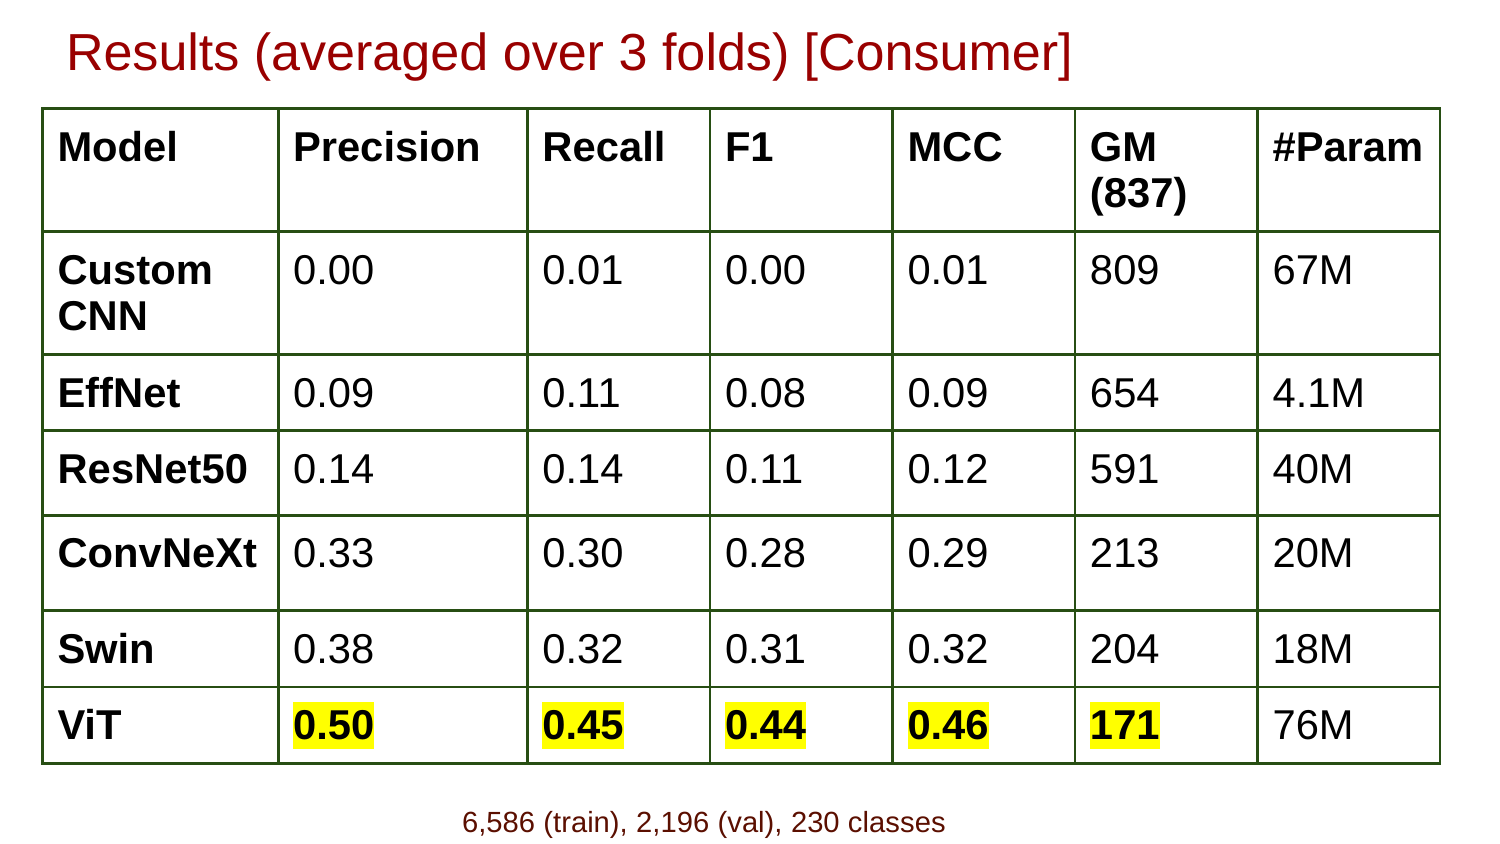

# Results (averaged over 3 folds) [Consumer]
| Model | Precision | Recall | F1 | MCC | GM (837) | #Param |
| --- | --- | --- | --- | --- | --- | --- |
| Custom CNN | 0.00 | 0.01 | 0.00 | 0.01 | 809 | 67M |
| EffNet | 0.09 | 0.11 | 0.08 | 0.09 | 654 | 4.1M |
| ResNet50 | 0.14 | 0.14 | 0.11 | 0.12 | 591 | 40M |
| ConvNeXt | 0.33 | 0.30 | 0.28 | 0.29 | 213 | 20M |
| Swin | 0.38 | 0.32 | 0.31 | 0.32 | 204 | 18M |
| ViT | 0.50 | 0.45 | 0.44 | 0.46 | 171 | 76M |
6,586 (train), 2,196 (val), 230 classes